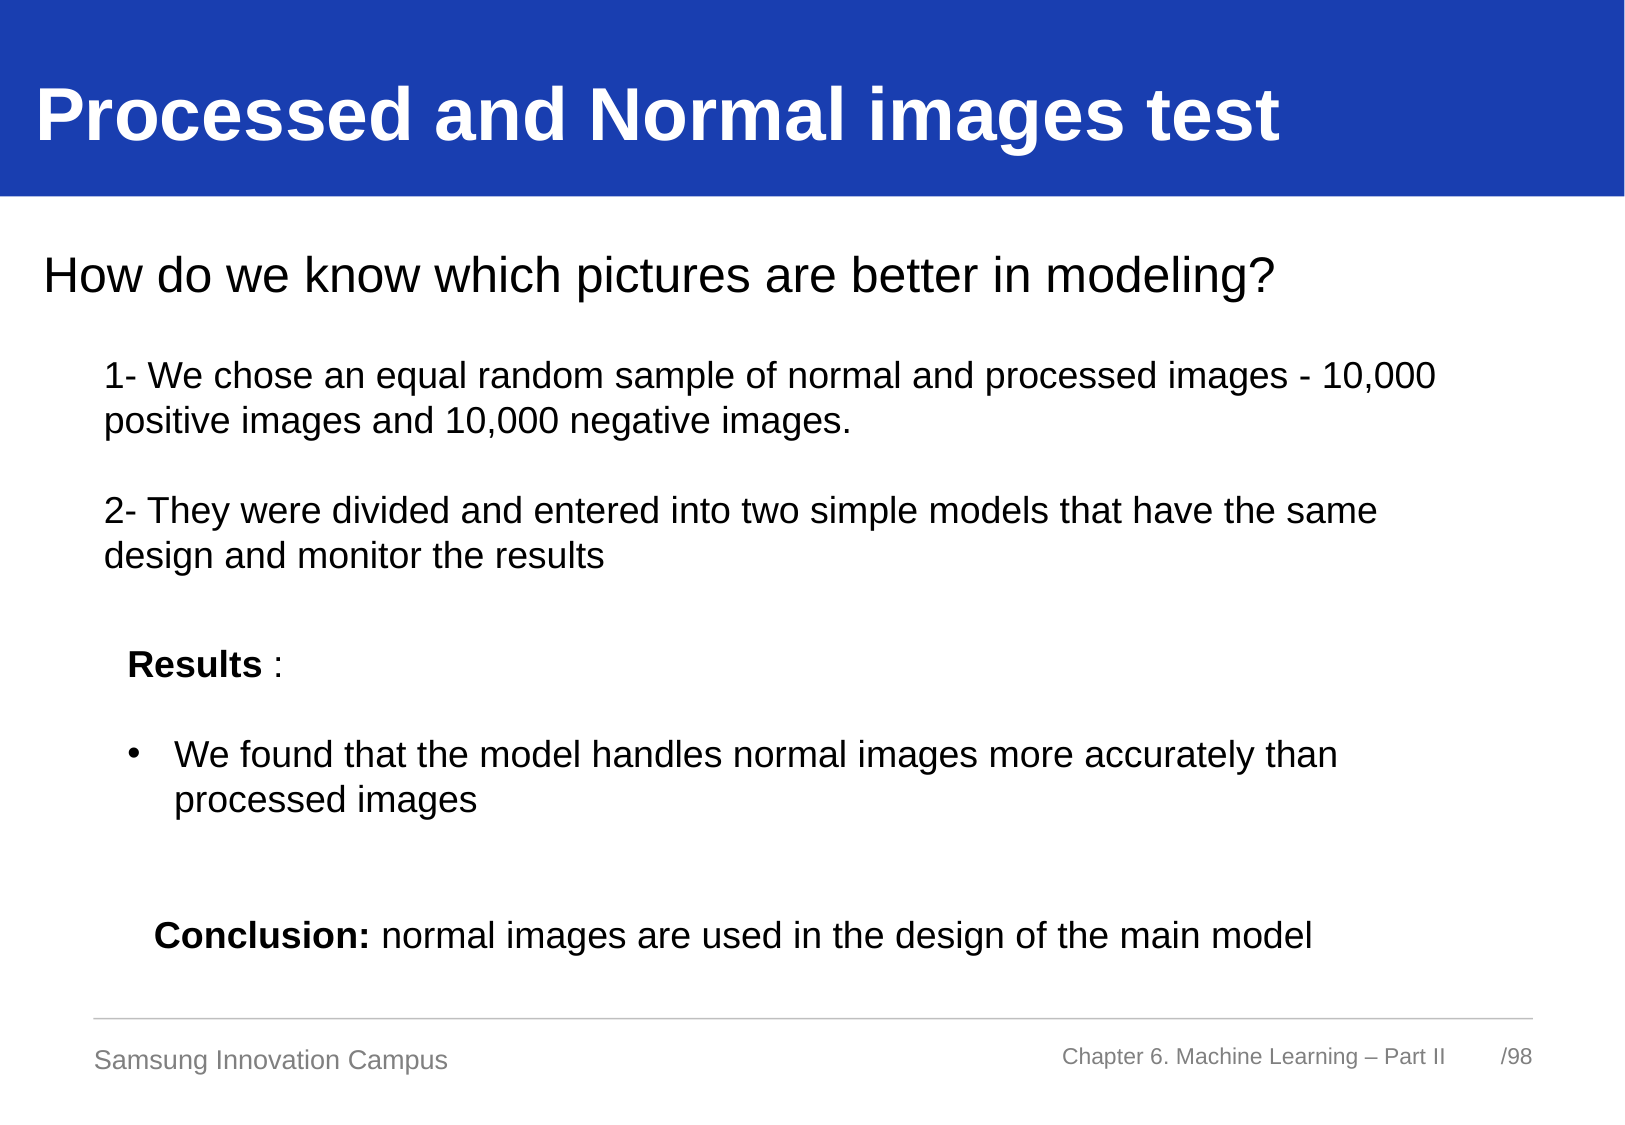

# Processed and Normal images test
How do we know which pictures are better in modeling?
1- We chose an equal random sample of normal and processed images - 10,000 positive images and 10,000 negative images.

2- They were divided and entered into two simple models that have the same design and monitor the results

Results :

We found that the model handles normal images more accurately than      processed images
Conclusion: normal images are used in the design of the main model